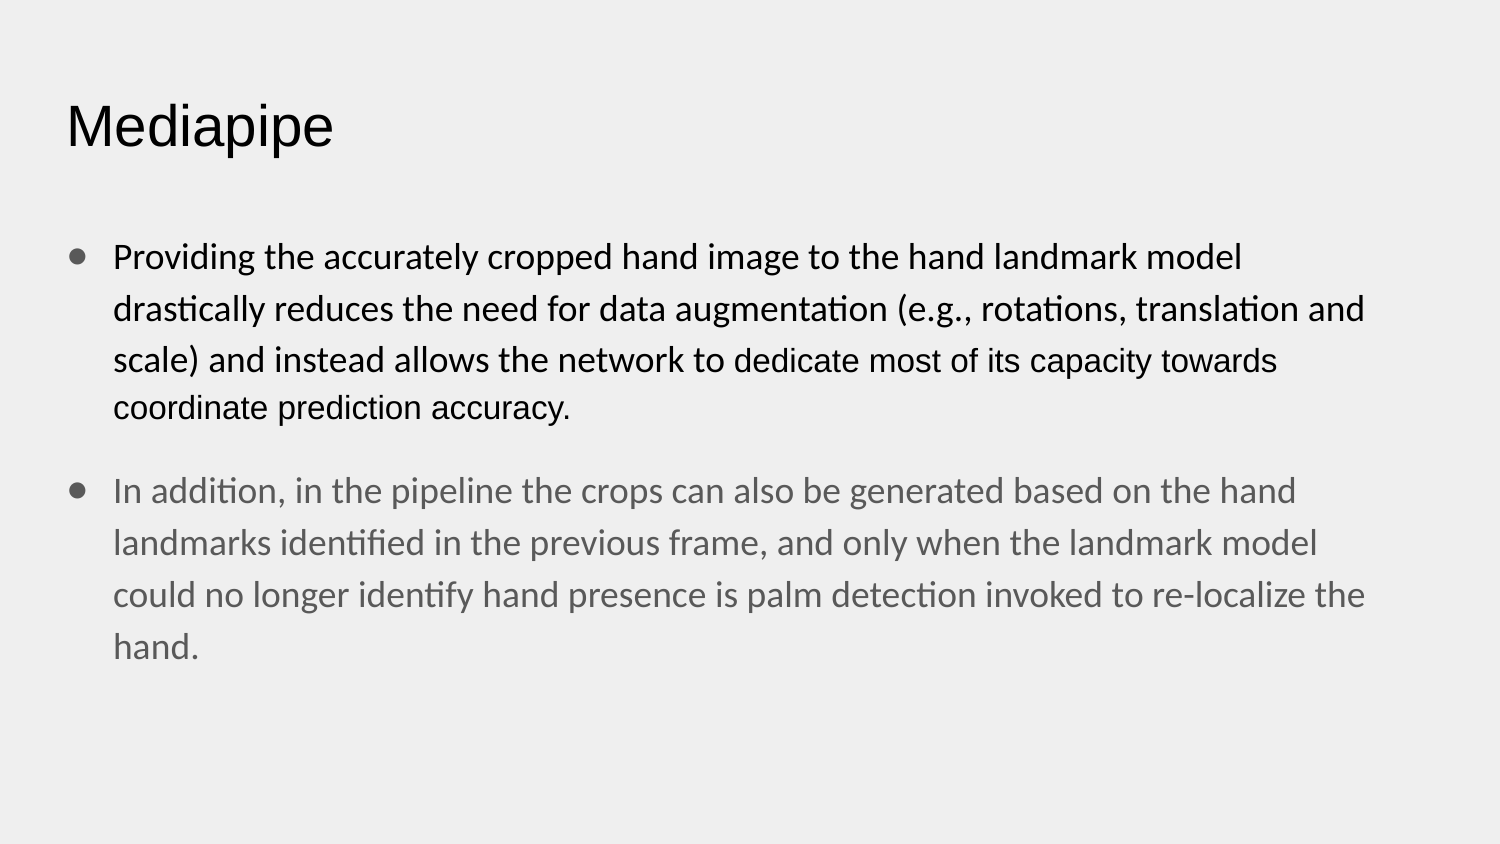

# Mediapipe
Providing the accurately cropped hand image to the hand landmark model drastically reduces the need for data augmentation (e.g., rotations, translation and scale) and instead allows the network to dedicate most of its capacity towards coordinate prediction accuracy.
In addition, in the pipeline the crops can also be generated based on the hand landmarks identified in the previous frame, and only when the landmark model could no longer identify hand presence is palm detection invoked to re-localize the hand.